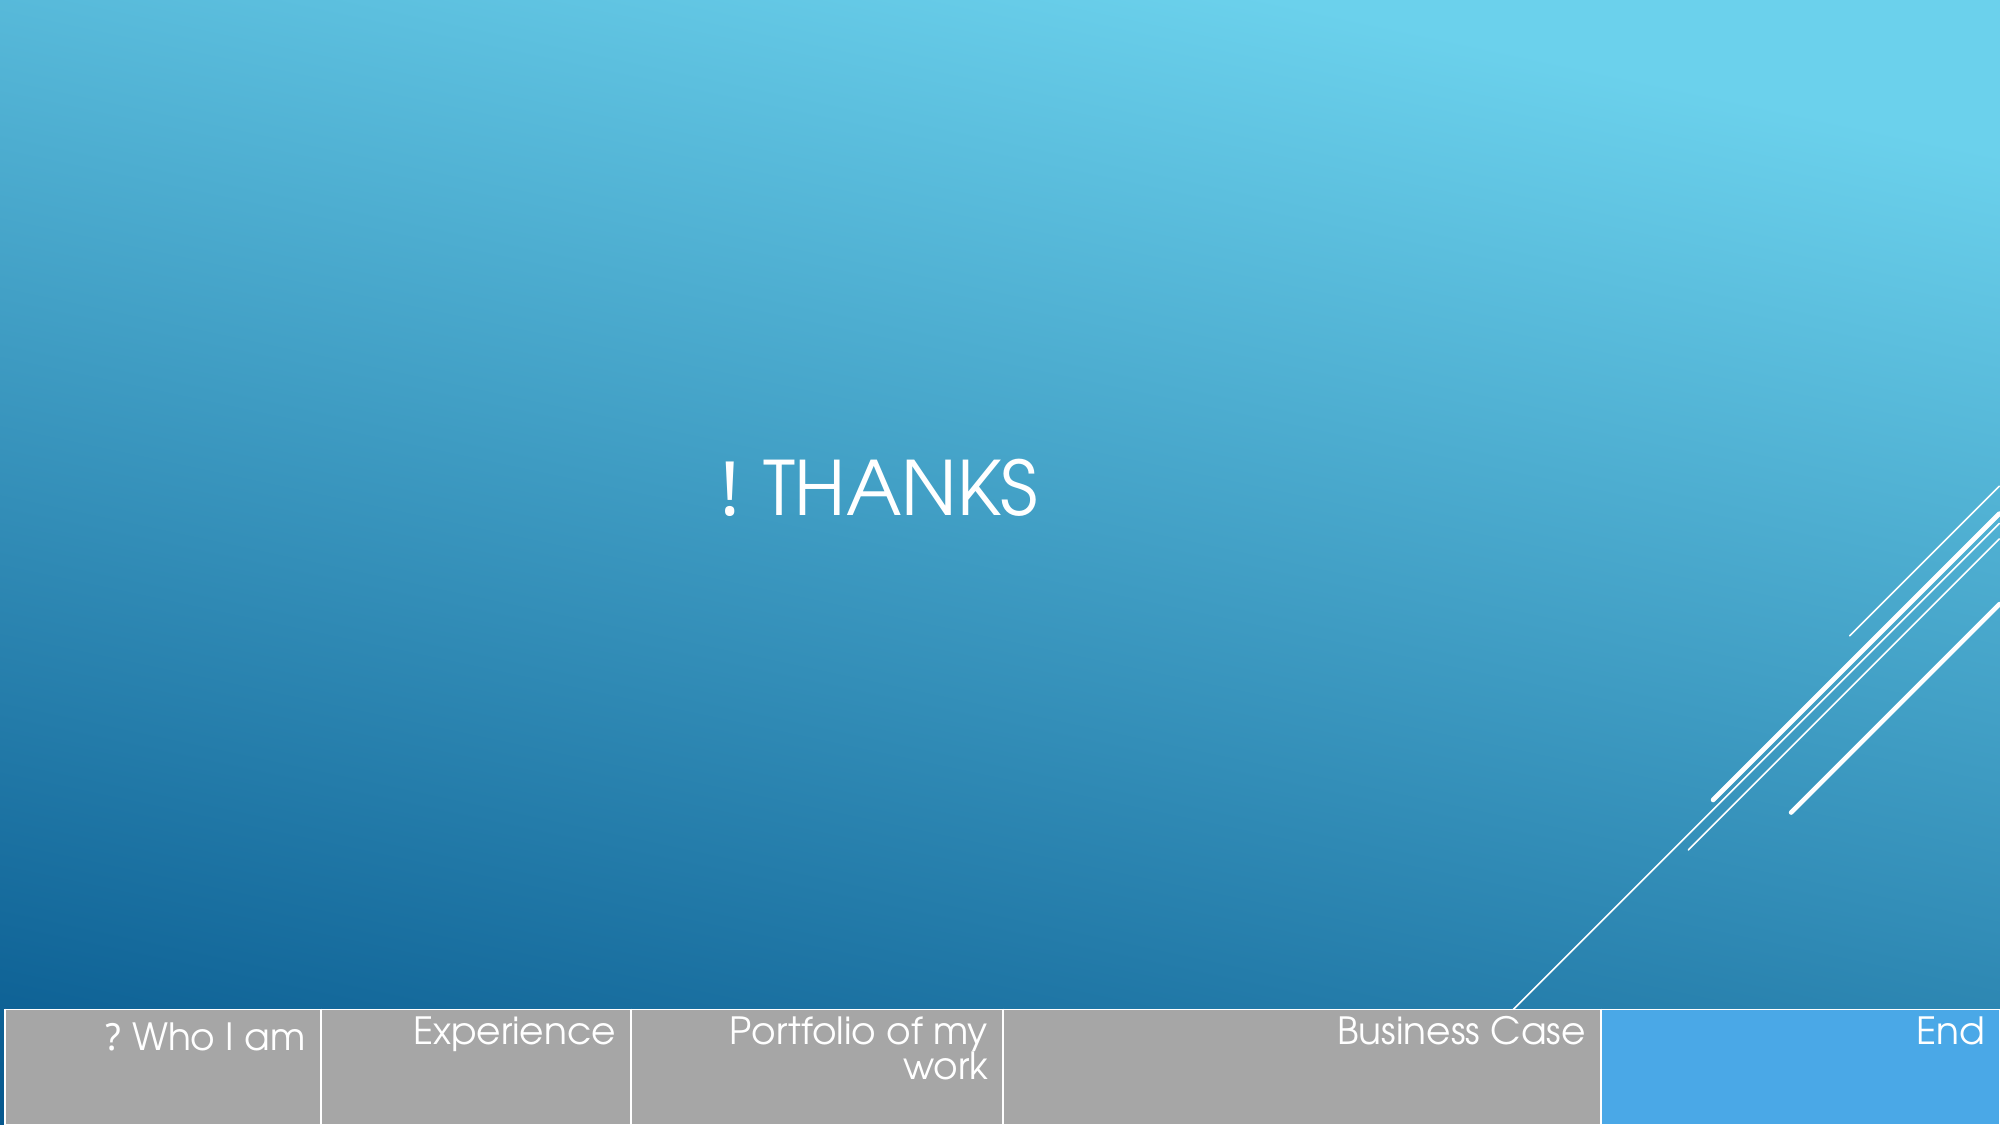

# Thanks !
| Who I am ? | Experience | Portfolio of my work | Business Case | End |
| --- | --- | --- | --- | --- |